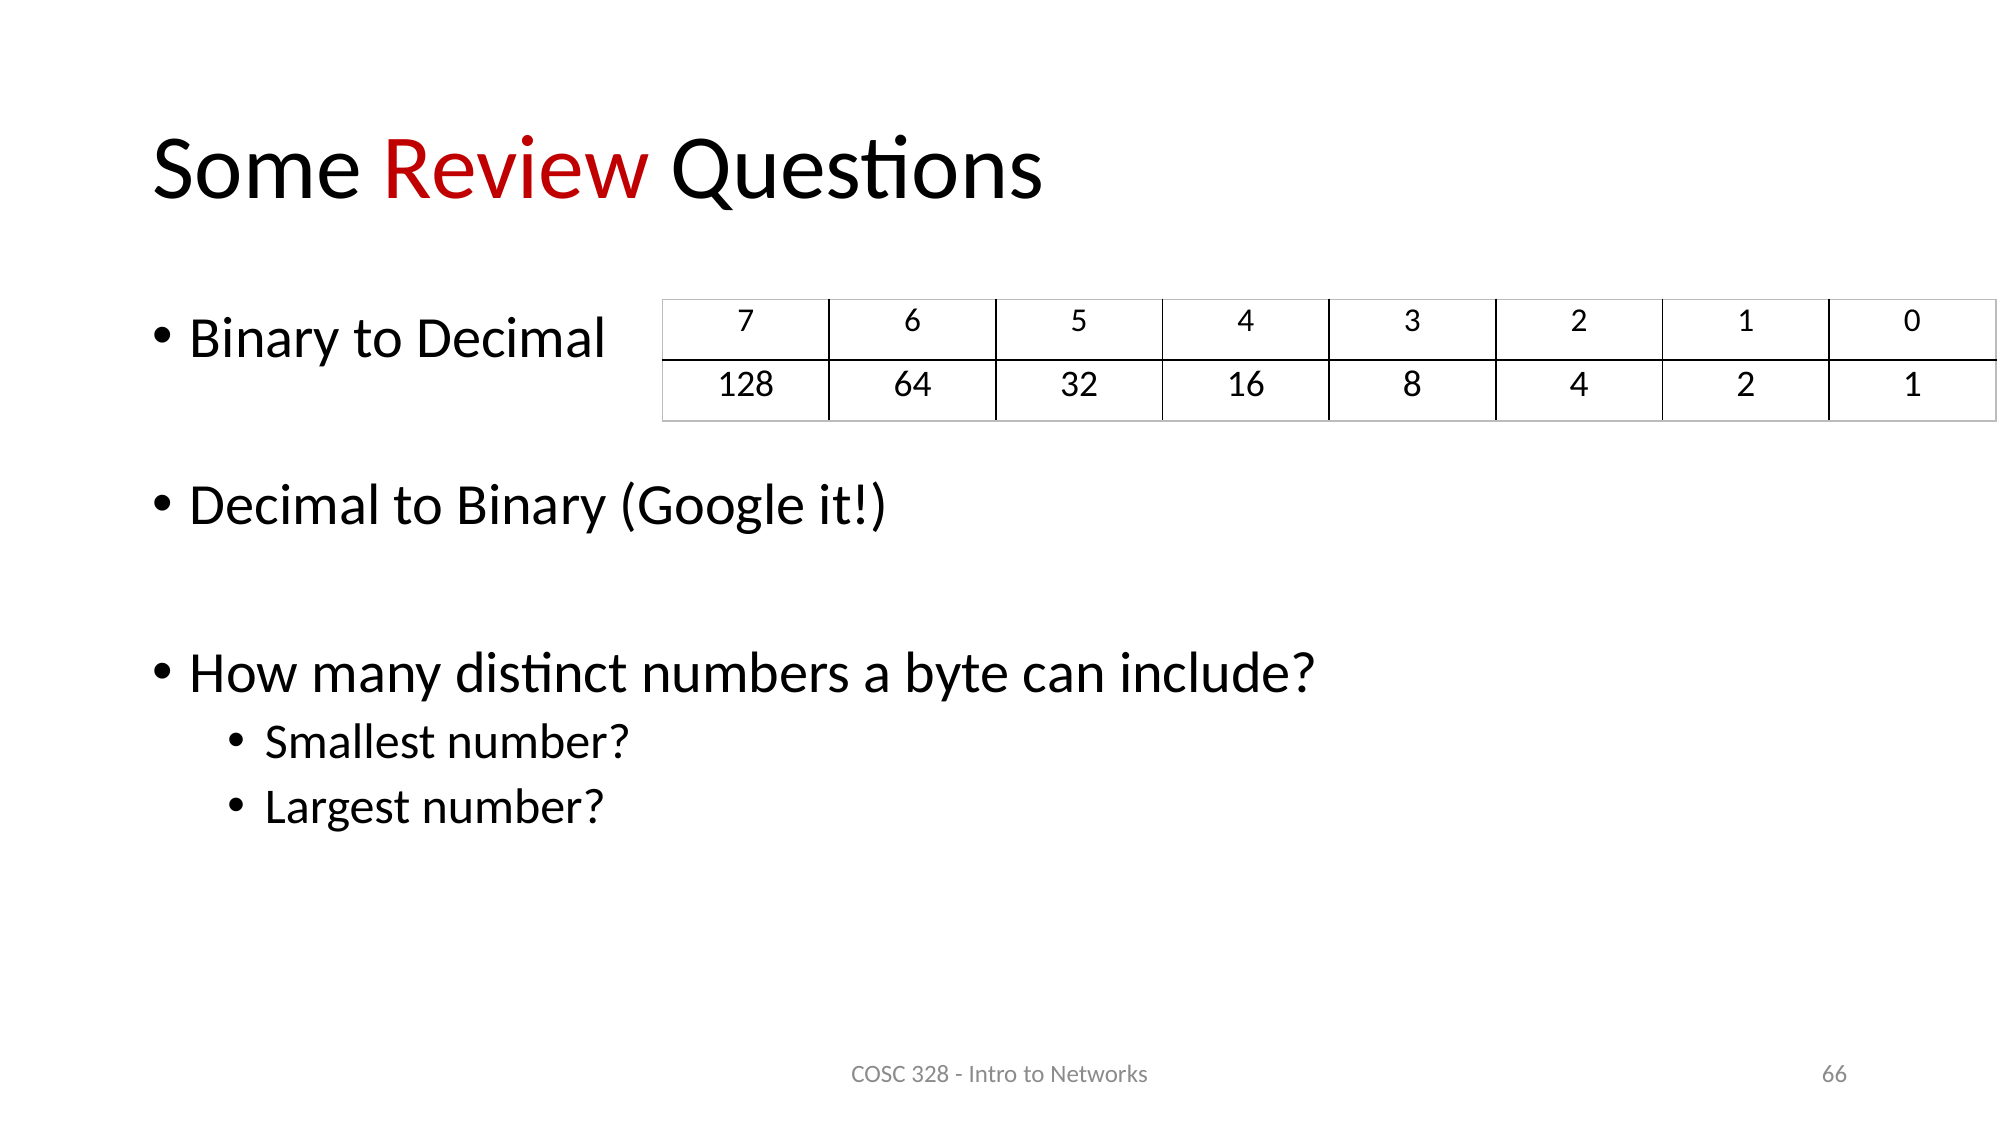

# Some Review Questions
Binary to Decimal

Decimal to Binary (Google it!)

How many distinct numbers a byte can include?
Smallest number?
Largest number?
| 7 | 6 | 5 | 4 | 3 | 2 | 1 | 0 |
| --- | --- | --- | --- | --- | --- | --- | --- |
| 128 | 64 | 32 | 16 | 8 | 4 | 2 | 1 |
COSC 328 - Intro to Networks
66